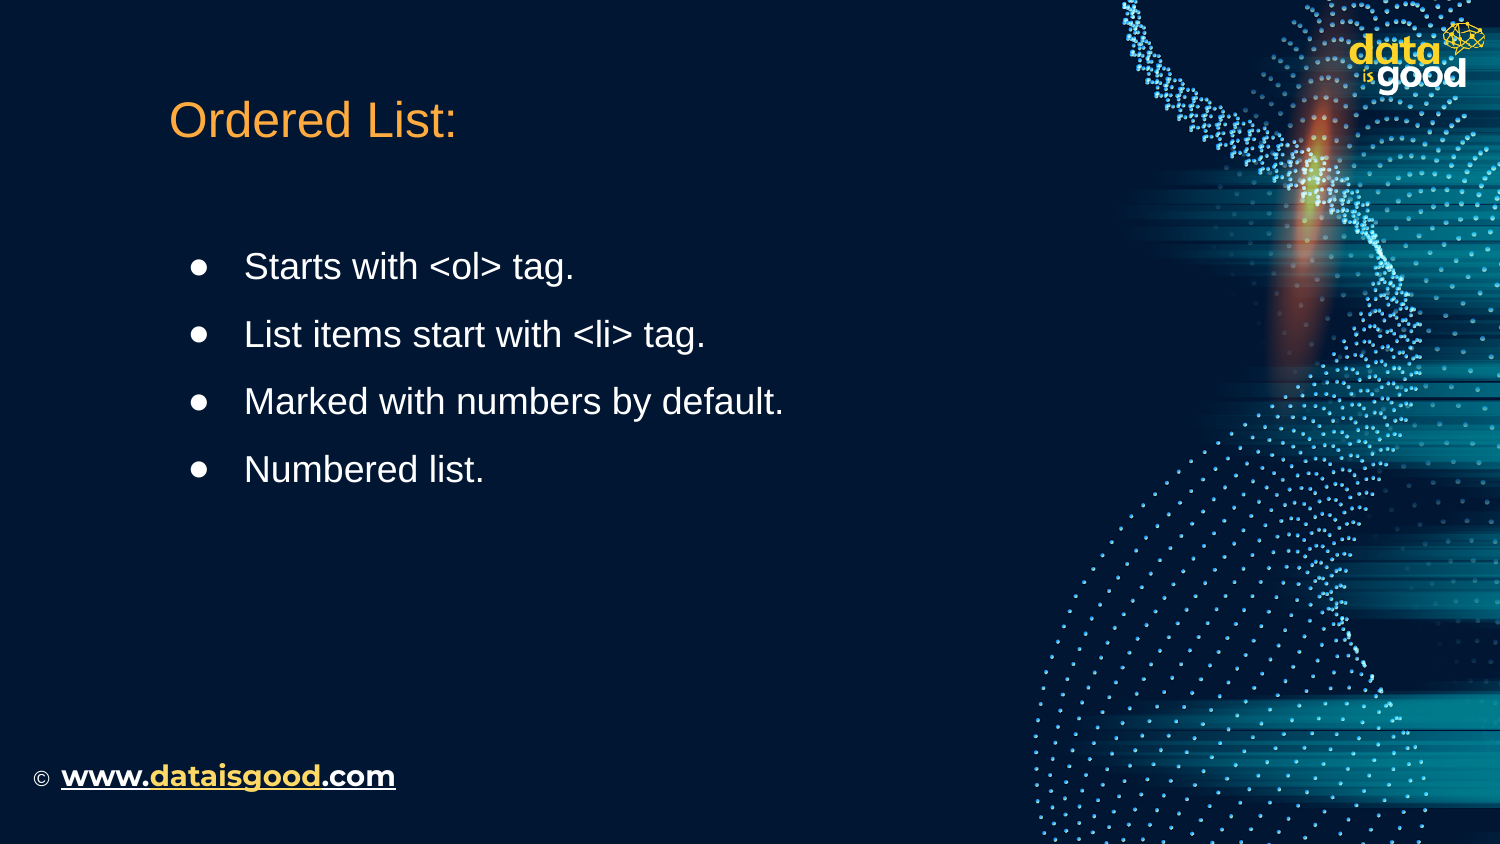

# Ordered List:
Starts with <ol> tag.
List items start with <li> tag.
Marked with numbers by default.
Numbered list.